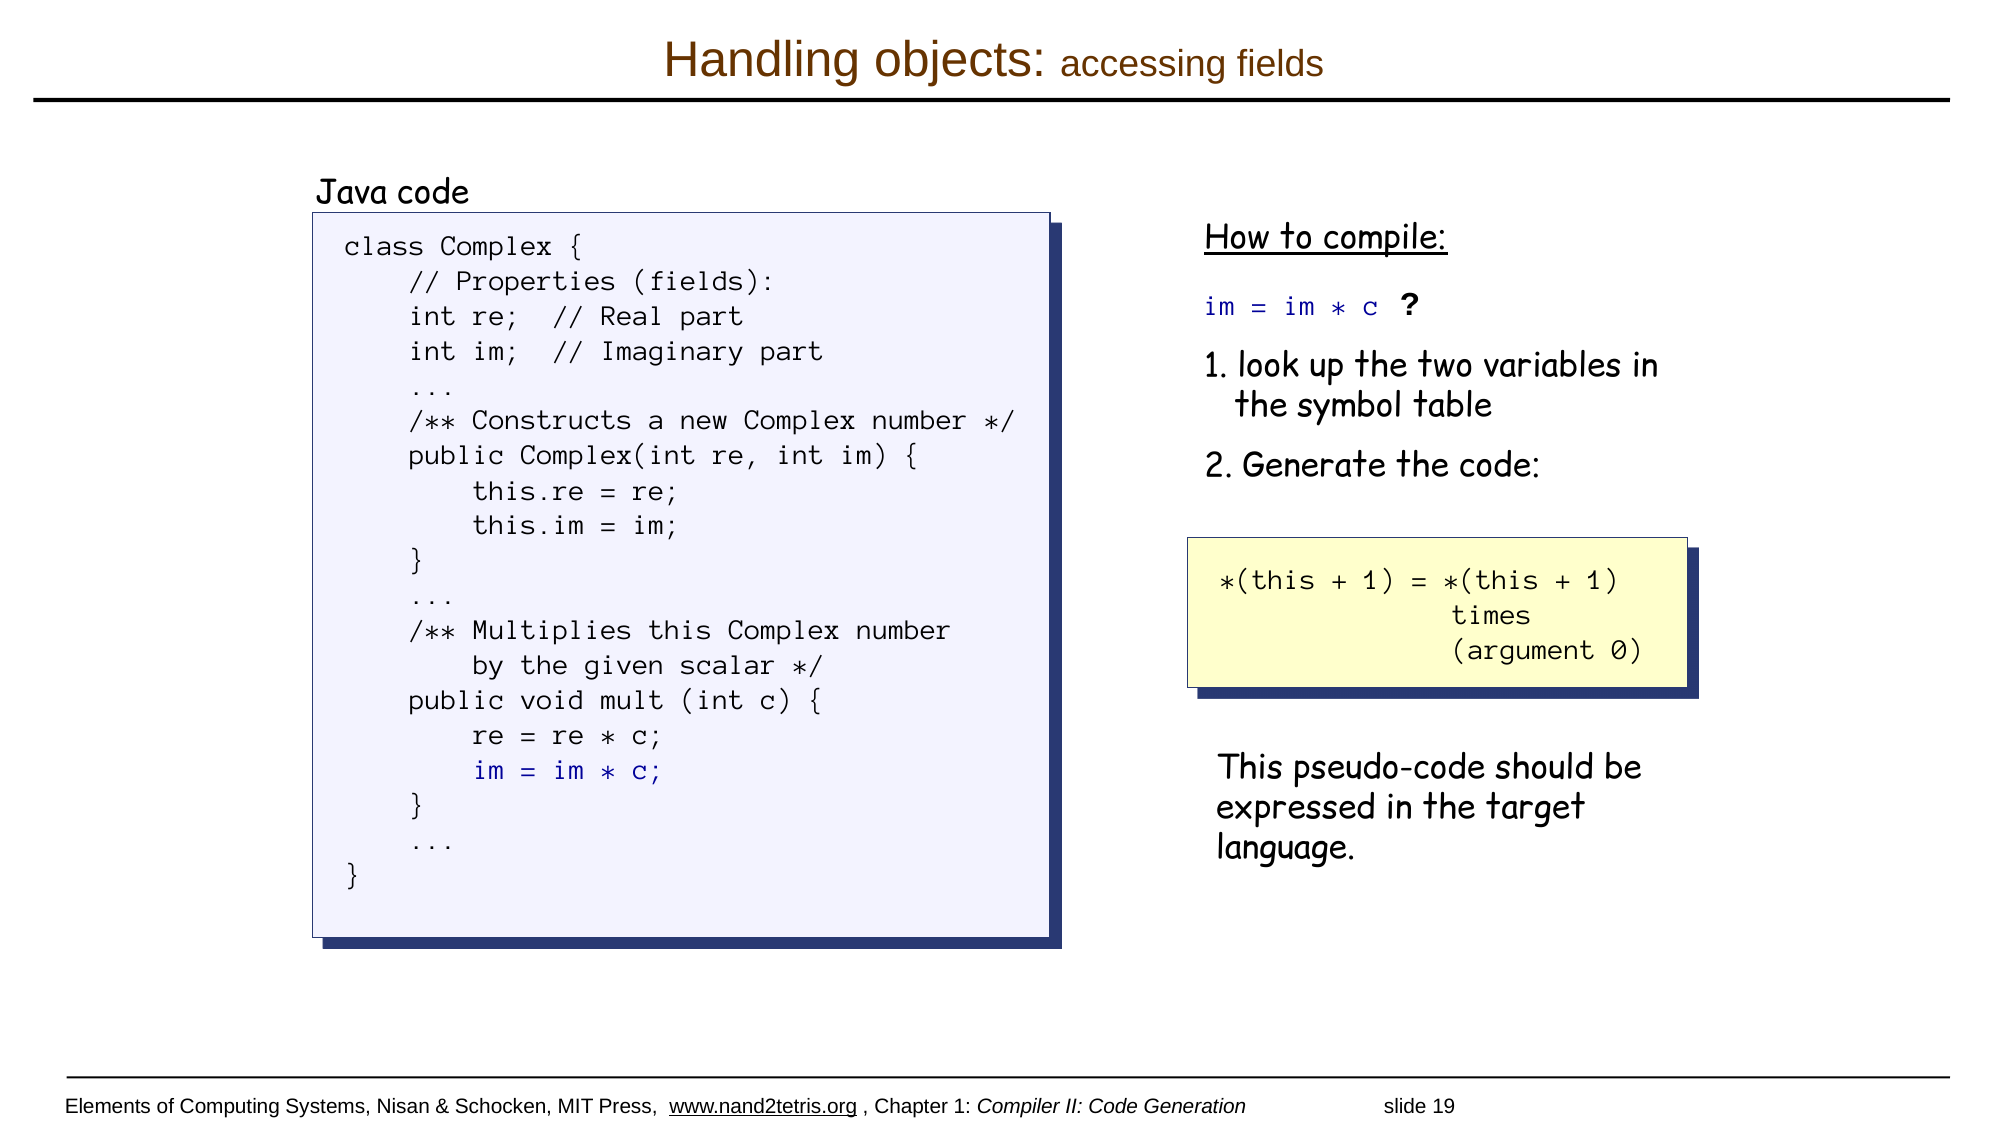

Handling objects: accessing fields
Java code
How to compile:
im = im * c ?
1. look up the two variables in
   the symbol table
2. Generate the code:
class Complex {
    // Properties (fields):
    int re;  // Real part
    int im;  // Imaginary part
    ...
    /** Constructs a new Complex number */
    public Complex(int re, int im) {
        this.re = re;
        this.im = im;
    }
    ...
    /** Multiplies this Complex number
        by the given scalar */
    public void mult (int c) {
        re = re * c;
        im = im * c;
    }
    ...
}
*(this + 1) = *(this + 1)
           times
           (argument 0)
This pseudo-code should be expressed in the target language.